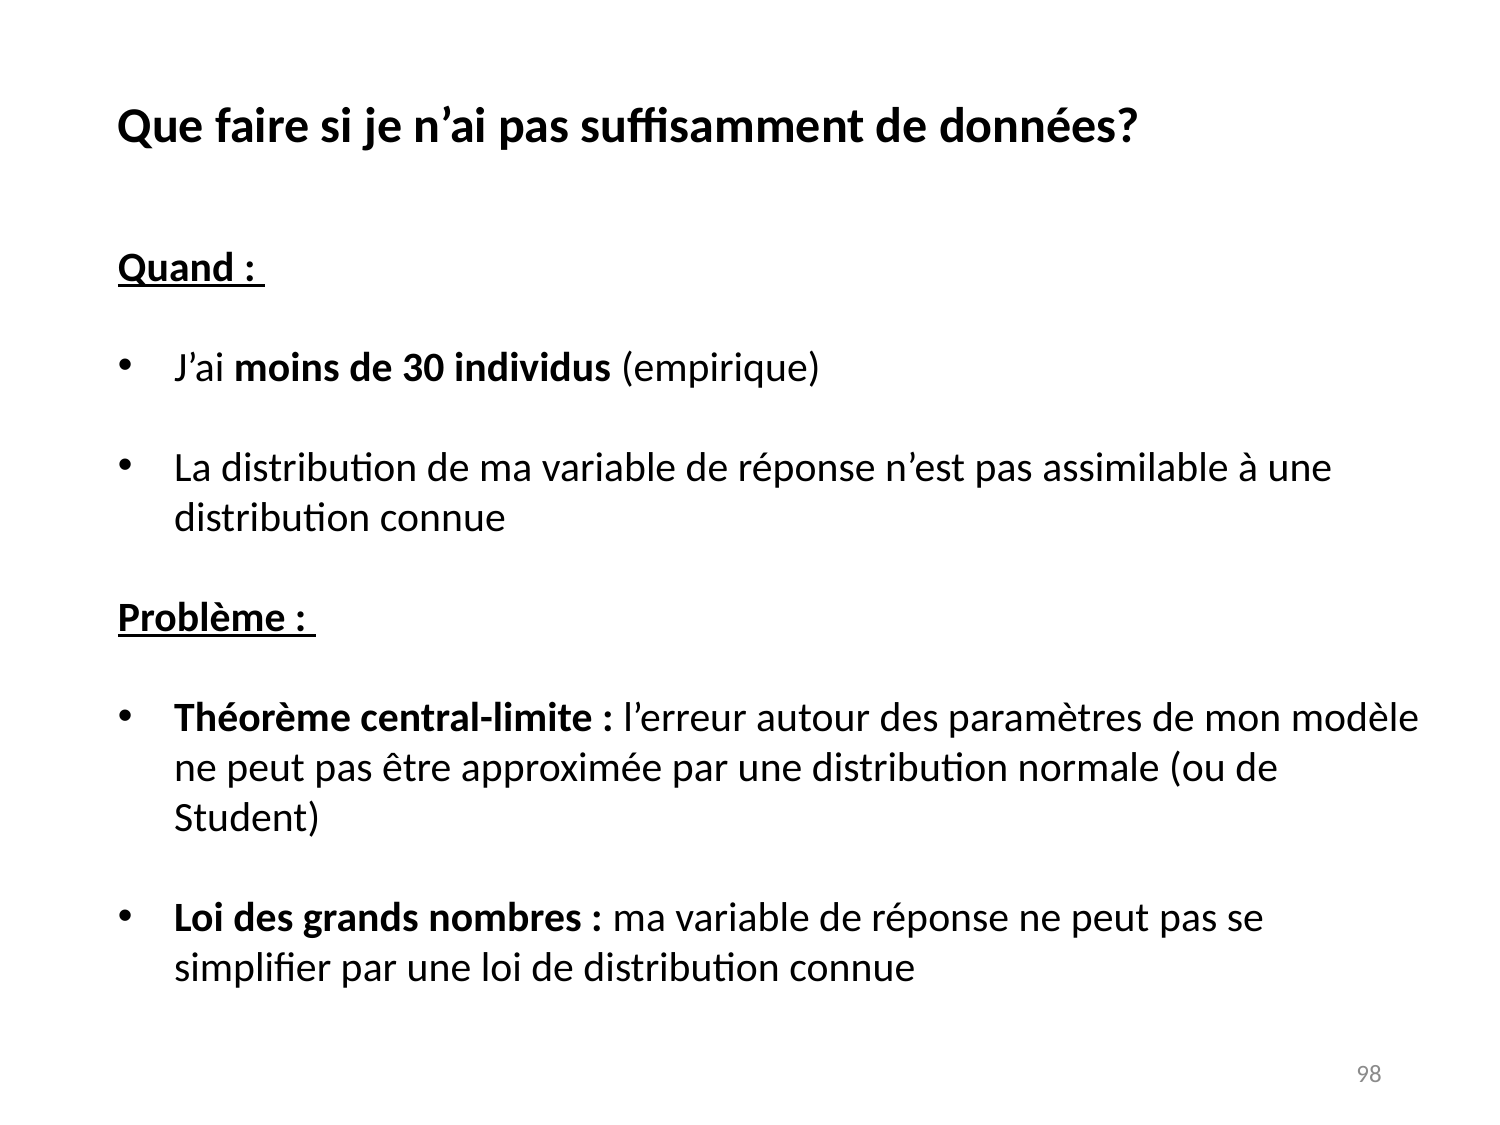

Que faire si je n’ai pas suffisamment de données?
Quand :

J’ai moins de 30 individus (empirique)

La distribution de ma variable de réponse n’est pas assimilable à une distribution connue

Problème :

Théorème central-limite : l’erreur autour des paramètres de mon modèle ne peut pas être approximée par une distribution normale (ou de Student)

Loi des grands nombres : ma variable de réponse ne peut pas se simplifier par une loi de distribution connue
98